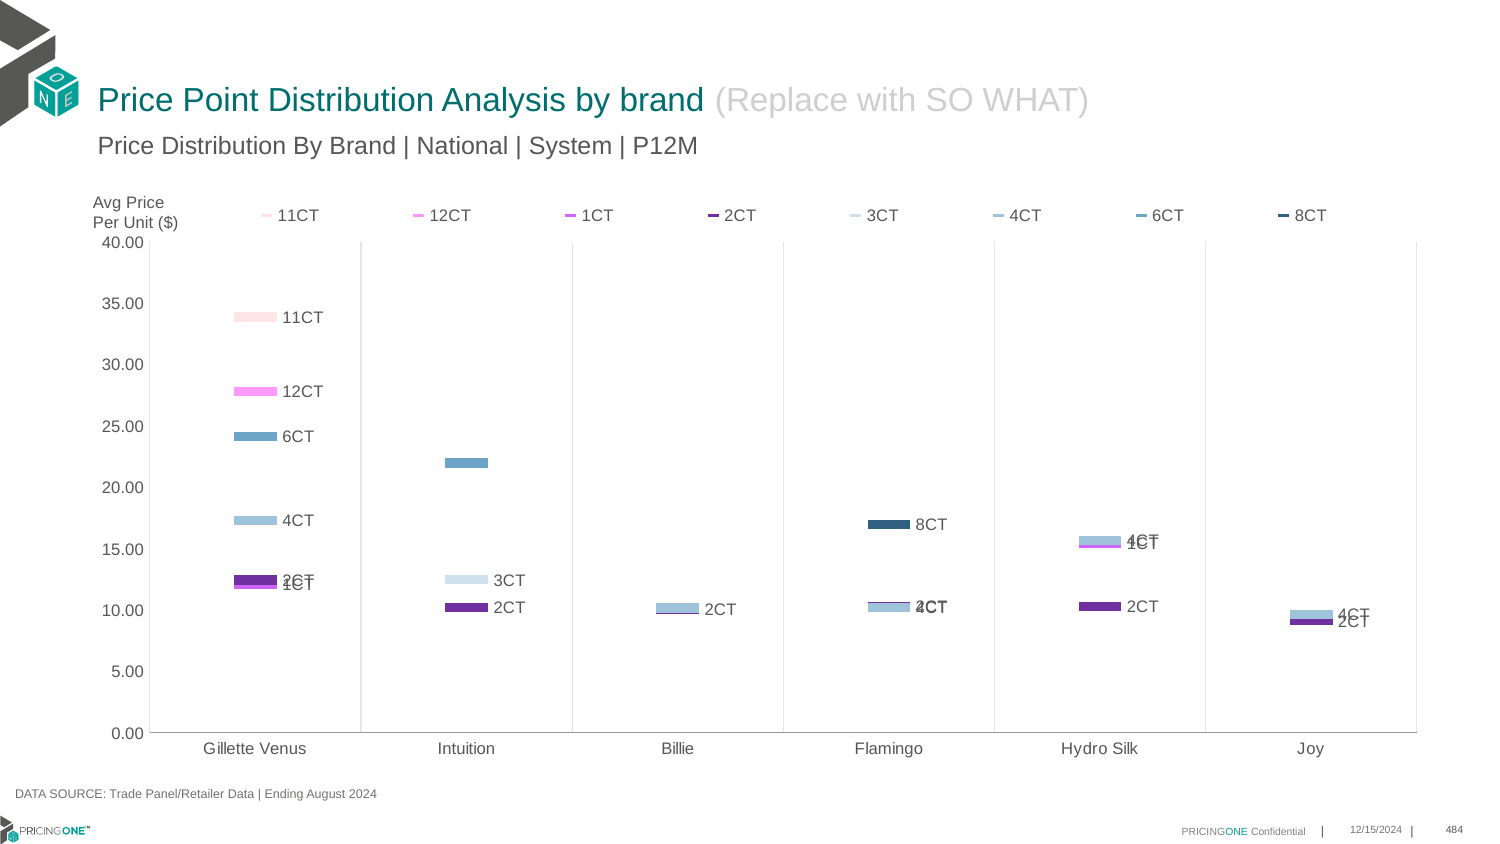

# Price Point Distribution Analysis by brand (Replace with SO WHAT)
Price Distribution By Brand | National | System | P12M

### Chart

| Category | 11CT | 12CT | 1CT | 2CT | 3CT | 4CT | 6CT | 8CT |
|---|---|---|---|---|---|---|---|---|
| Gillette Venus | 33.8887307714104 | 27.802726143136734 | 12.071410014304389 | 12.44899631381338 | None | 17.31939541223114 | 24.161732135601454 | None |
| Intuition | None | None | None | 10.227326278269619 | 12.468325215712225 | None | 21.986624829214065 | None |
| Billie | None | None | None | 10.086347395875576 | None | 10.174510074735663 | None | None |
| Flamingo | None | None | None | 10.309534526059997 | None | 10.202412367563268 | None | 16.9866189921836 |
| Hydro Silk | None | None | 15.441448975579275 | 10.296461999017632 | None | 15.661038261181965 | None | None |
| Joy | None | None | None | 9.131185388502681 | None | 9.646271815247564 | None | None |
Avg Price
Per Unit ($)
DATA SOURCE: Trade Panel/Retailer Data | Ending August 2024
12/15/2024
484